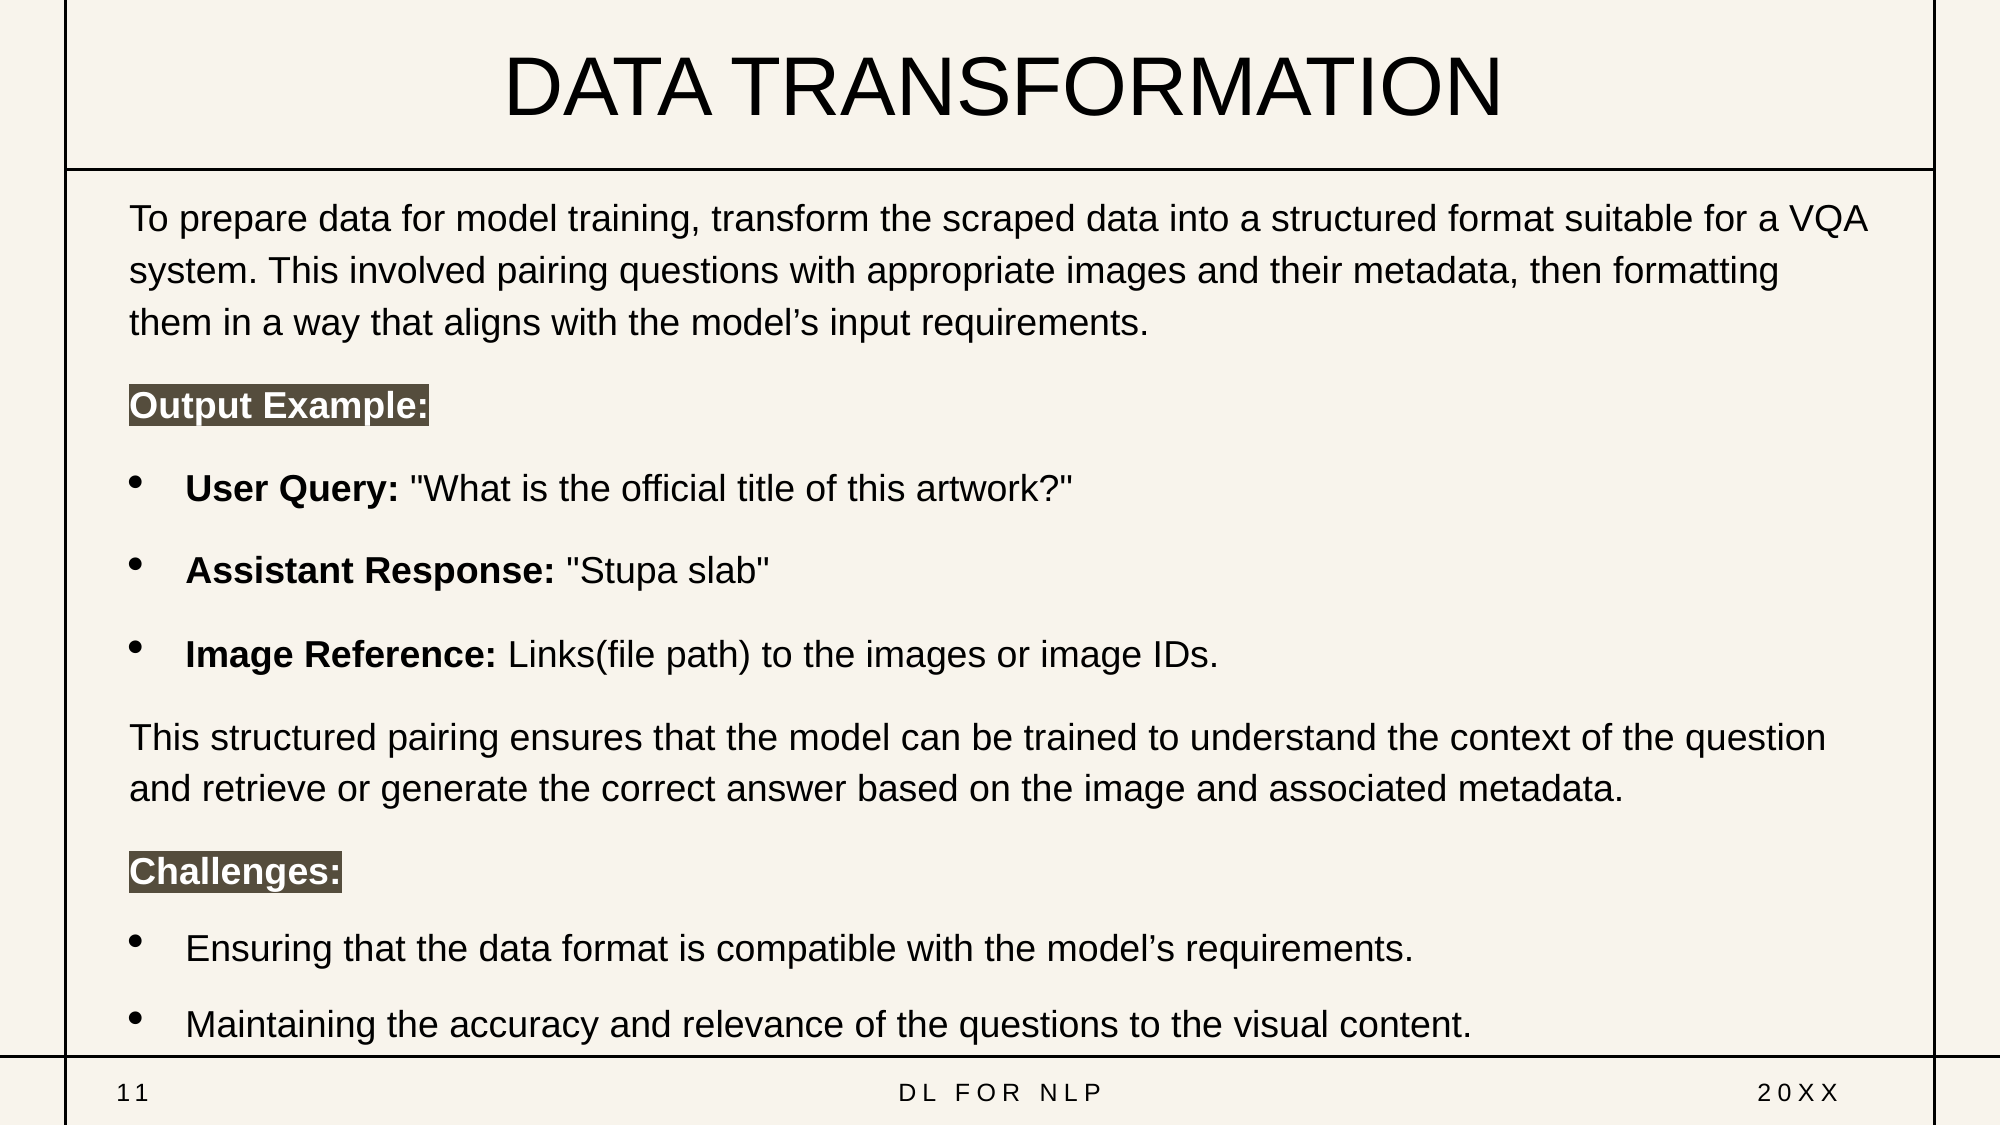

# DATA TRANSFORMATION
To prepare data for model training, transform the scraped data into a structured format suitable for a VQA system. This involved pairing questions with appropriate images and their metadata, then formatting them in a way that aligns with the model’s input requirements.
Output Example:
User Query: "What is the official title of this artwork?"
Assistant Response: "Stupa slab"
Image Reference: Links(file path) to the images or image IDs.
This structured pairing ensures that the model can be trained to understand the context of the question and retrieve or generate the correct answer based on the image and associated metadata.
Challenges:
Ensuring that the data format is compatible with the model’s requirements.
Maintaining the accuracy and relevance of the questions to the visual content.
11
DL FOR NLP
20XX